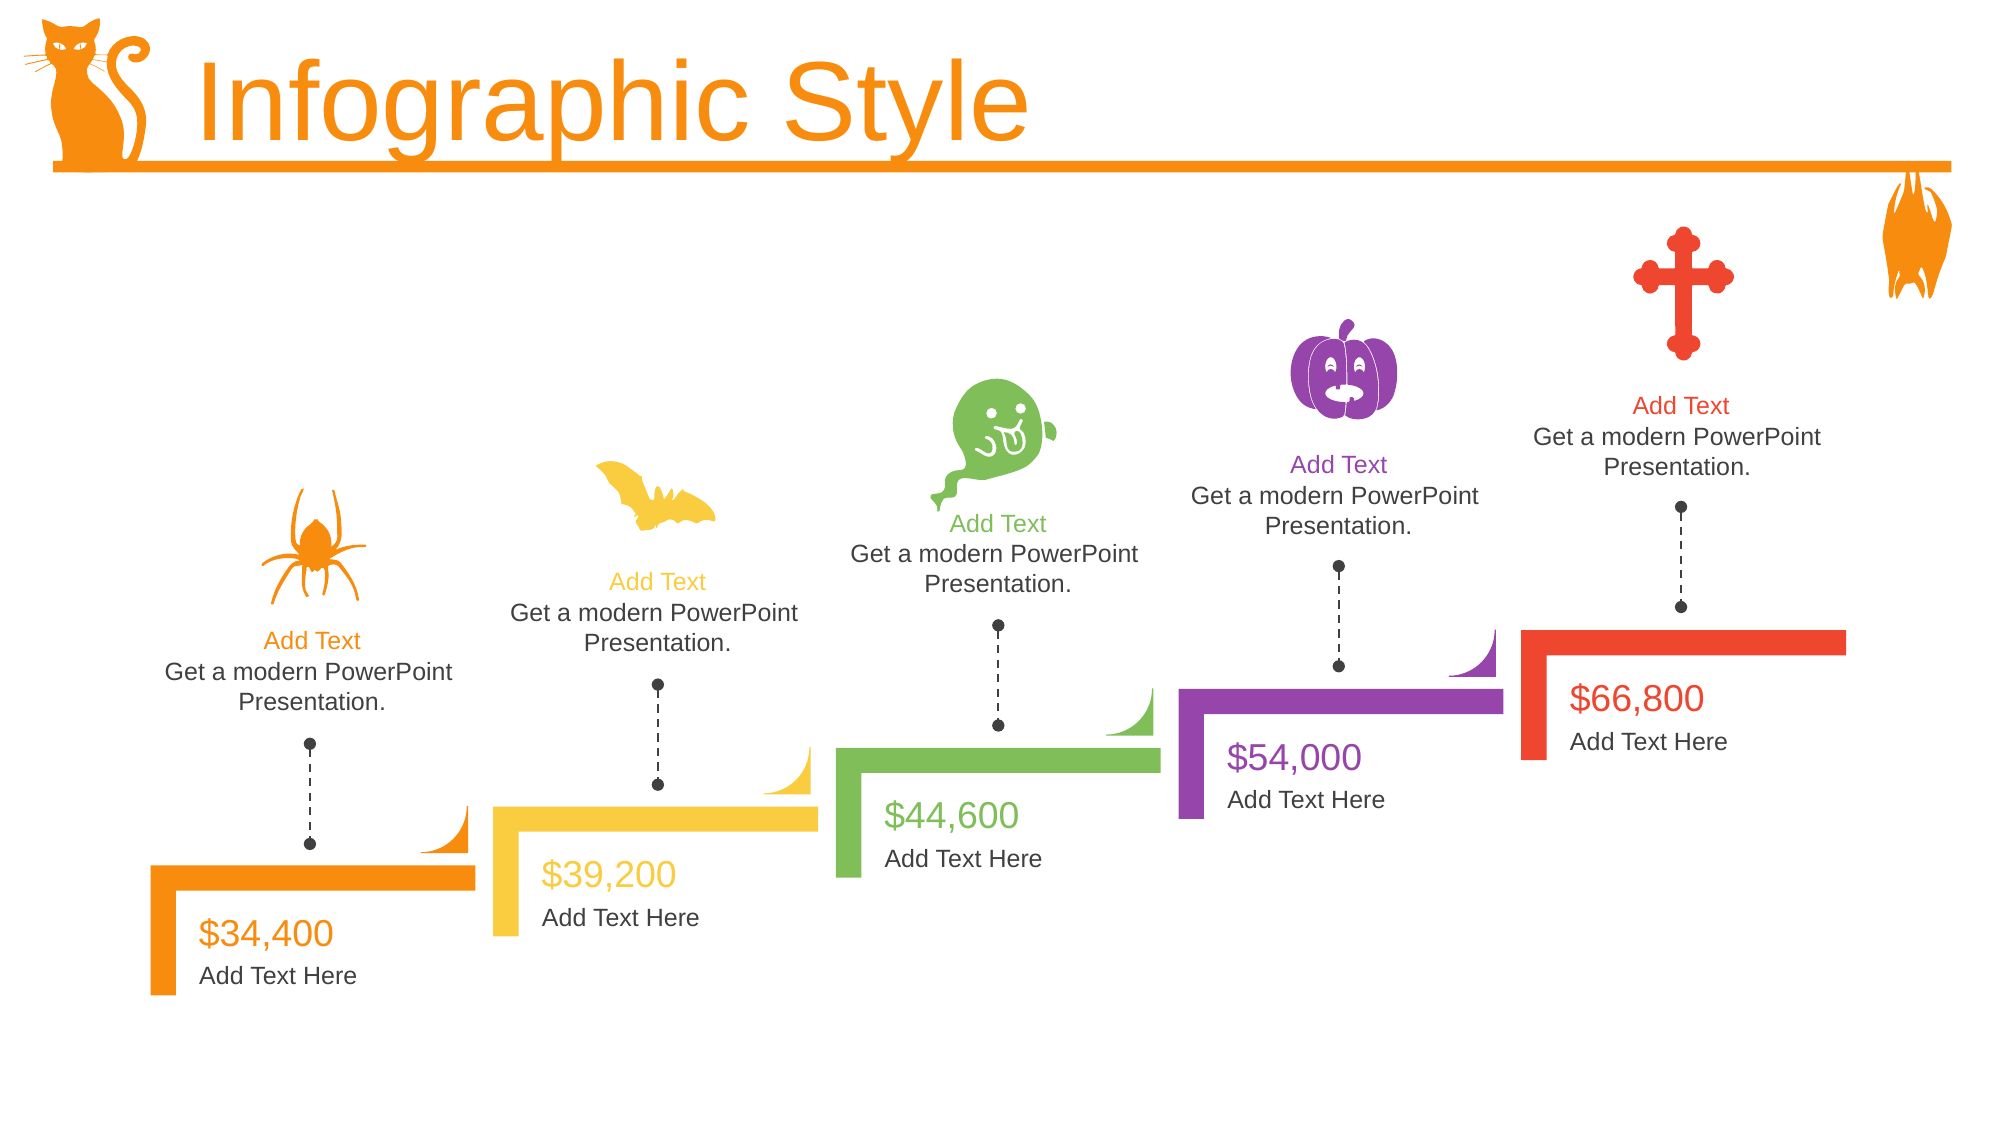

Infographic Style

Add Text
Get a modern PowerPoint  Presentation.
Add Text
Get a modern PowerPoint  Presentation.

Add Text
Get a modern PowerPoint  Presentation.

Add Text
Get a modern PowerPoint  Presentation.
Add Text
Get a modern PowerPoint  Presentation.

$66,800
Add Text Here
$54,000
Add Text Here
$44,600
Add Text Here
$39,200
Add Text Here
$34,400
Add Text Here